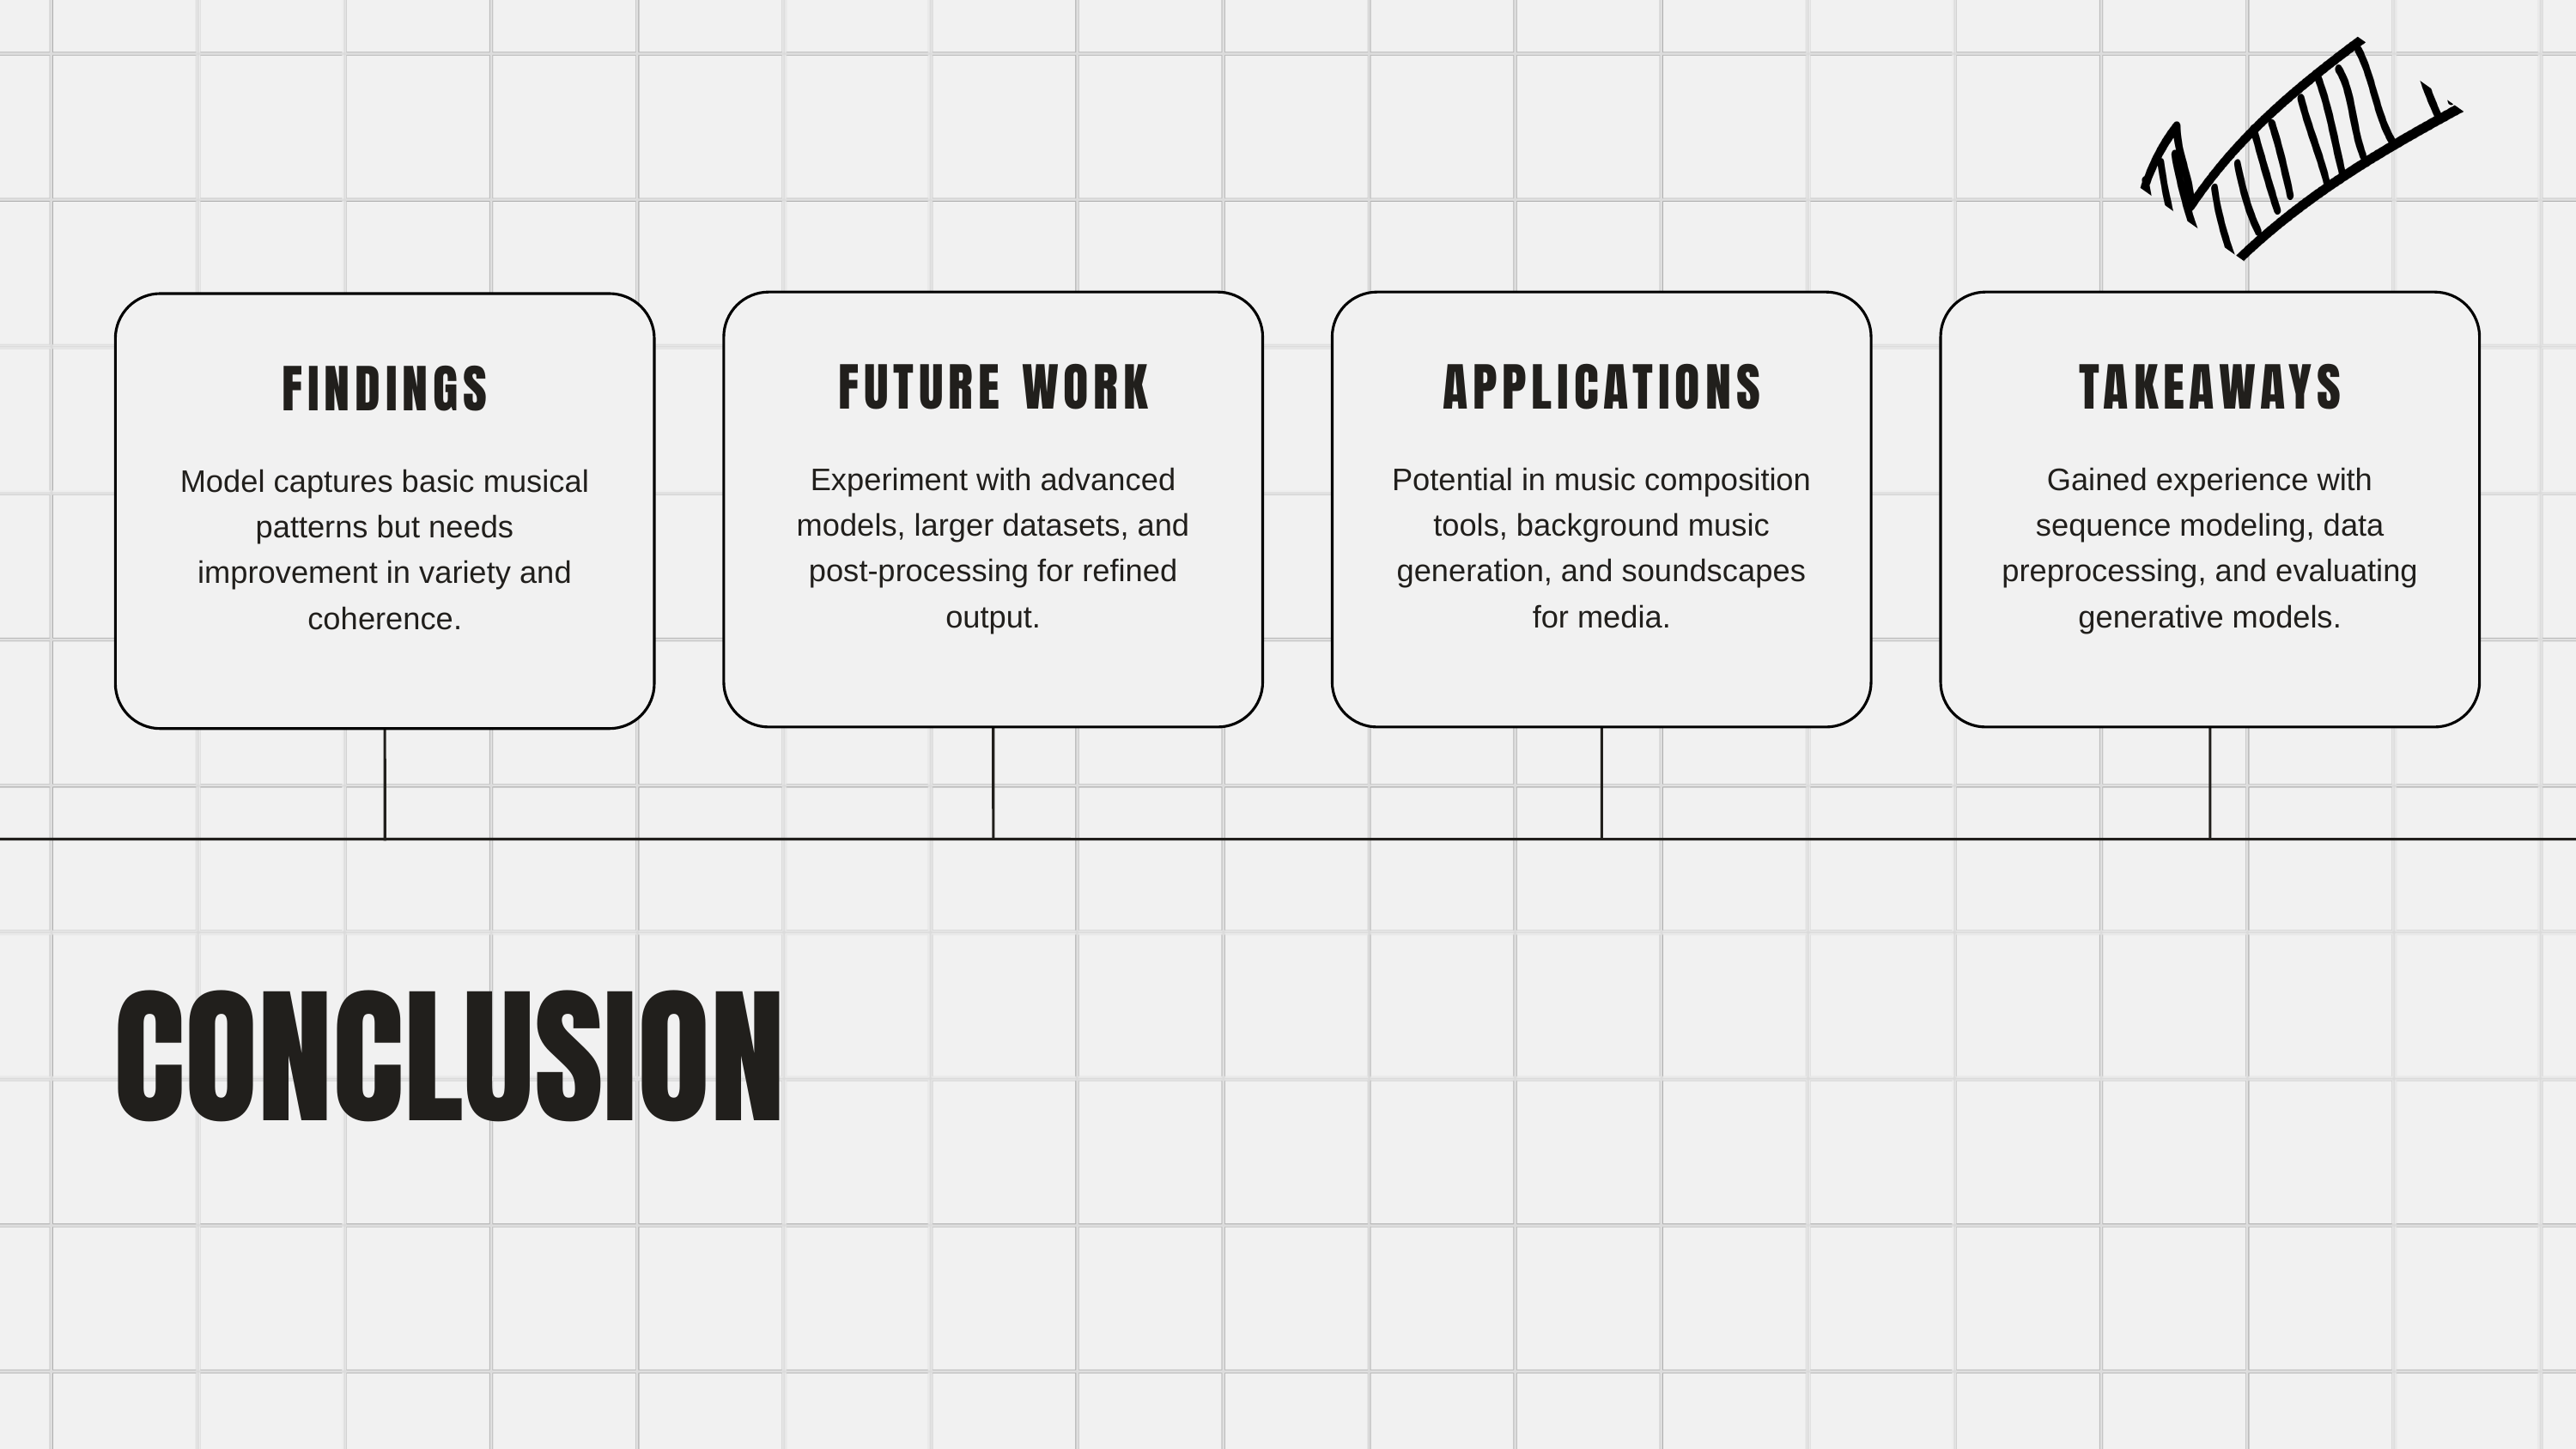

FUTURE WORK
APPLICATIONS
TAKEAWAYS
FINDINGS
Experiment with advanced models, larger datasets, and post-processing for refined output.
Potential in music composition tools, background music generation, and soundscapes for media.
Gained experience with sequence modeling, data preprocessing, and evaluating generative models.
Model captures basic musical patterns but needs improvement in variety and coherence.

CONCLUSION